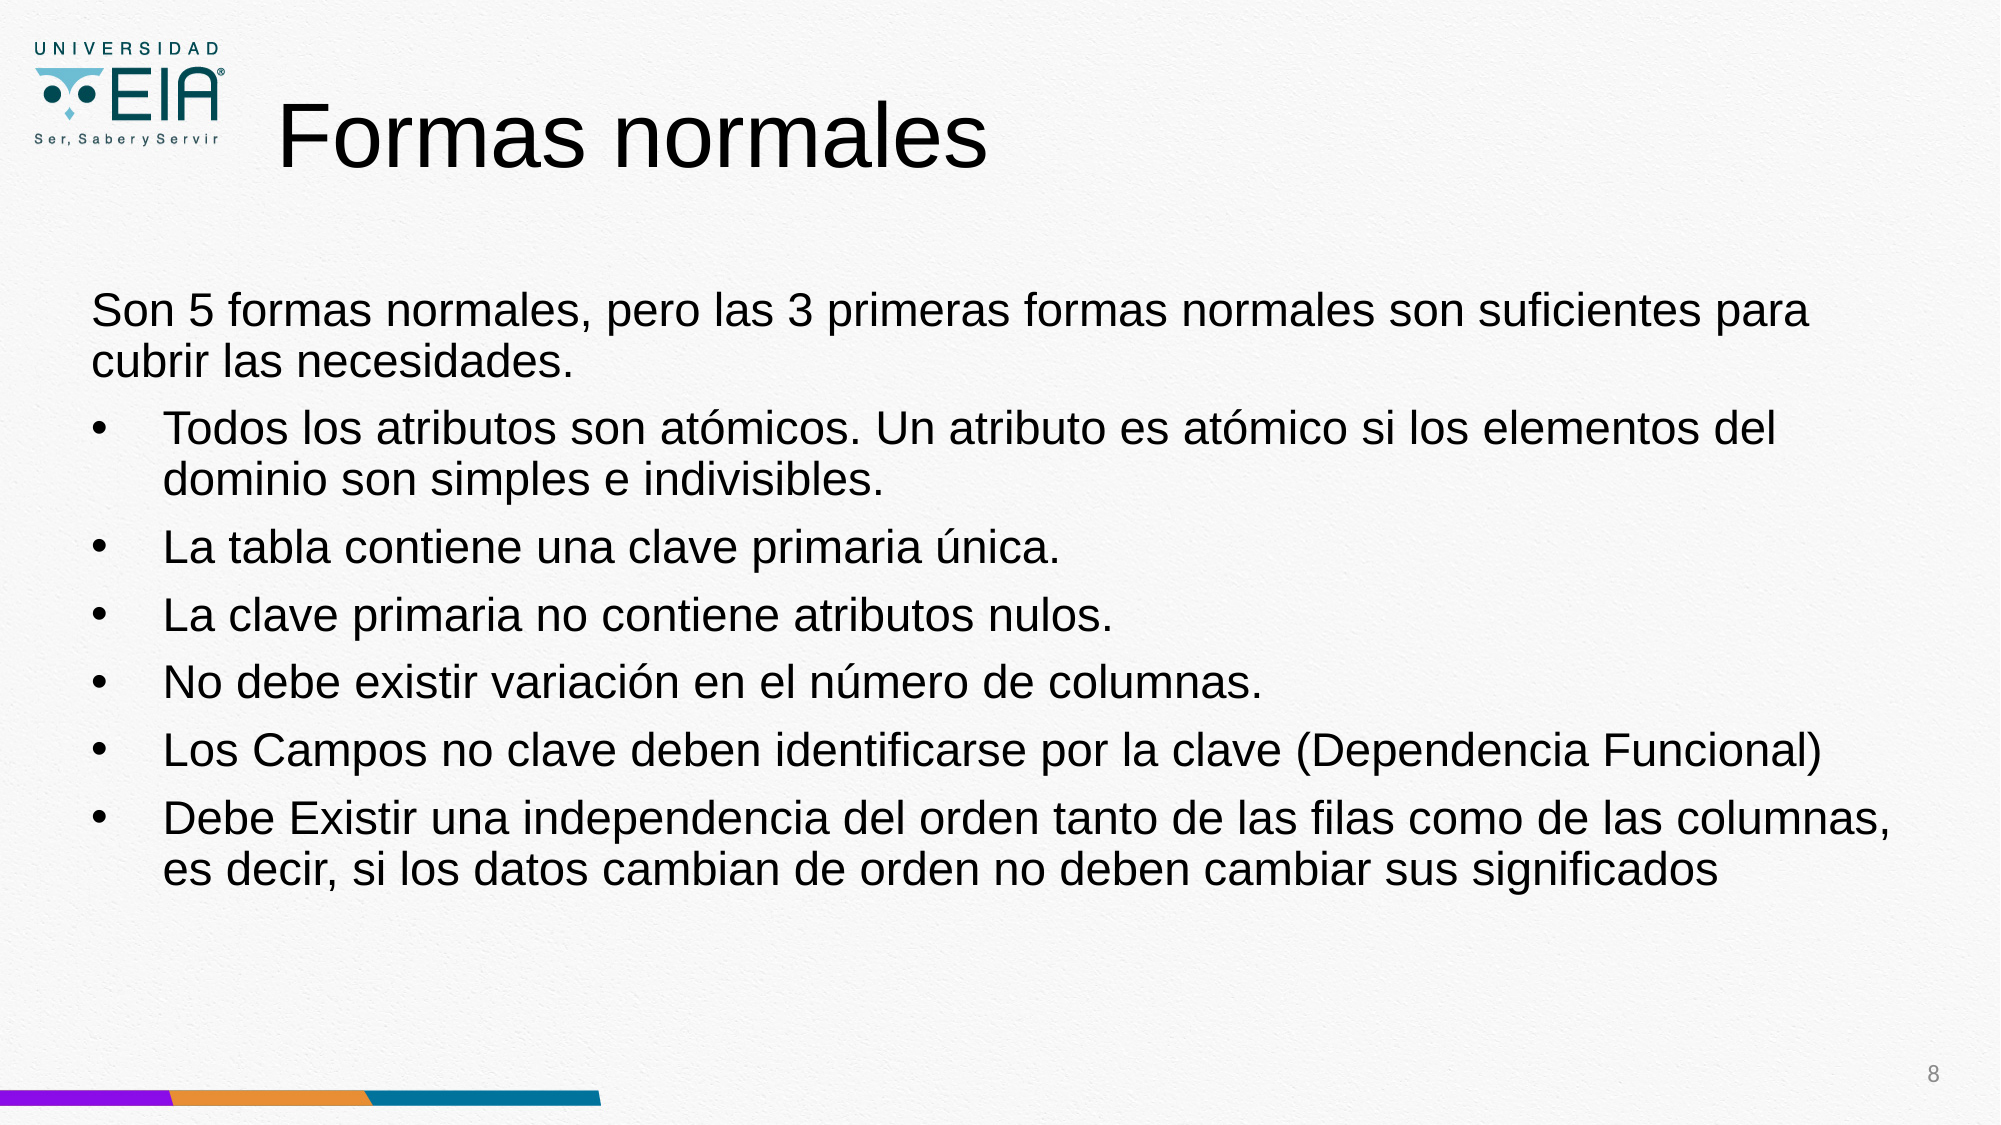

# Formas normales
Son 5 formas normales, pero las 3 primeras formas normales son suficientes para cubrir las necesidades.
Todos los atributos son atómicos. Un atributo es atómico si los elementos del dominio son simples e indivisibles.
La tabla contiene una clave primaria única.
La clave primaria no contiene atributos nulos.
No debe existir variación en el número de columnas.
Los Campos no clave deben identificarse por la clave (Dependencia Funcional)
Debe Existir una independencia del orden tanto de las filas como de las columnas, es decir, si los datos cambian de orden no deben cambiar sus significados

8